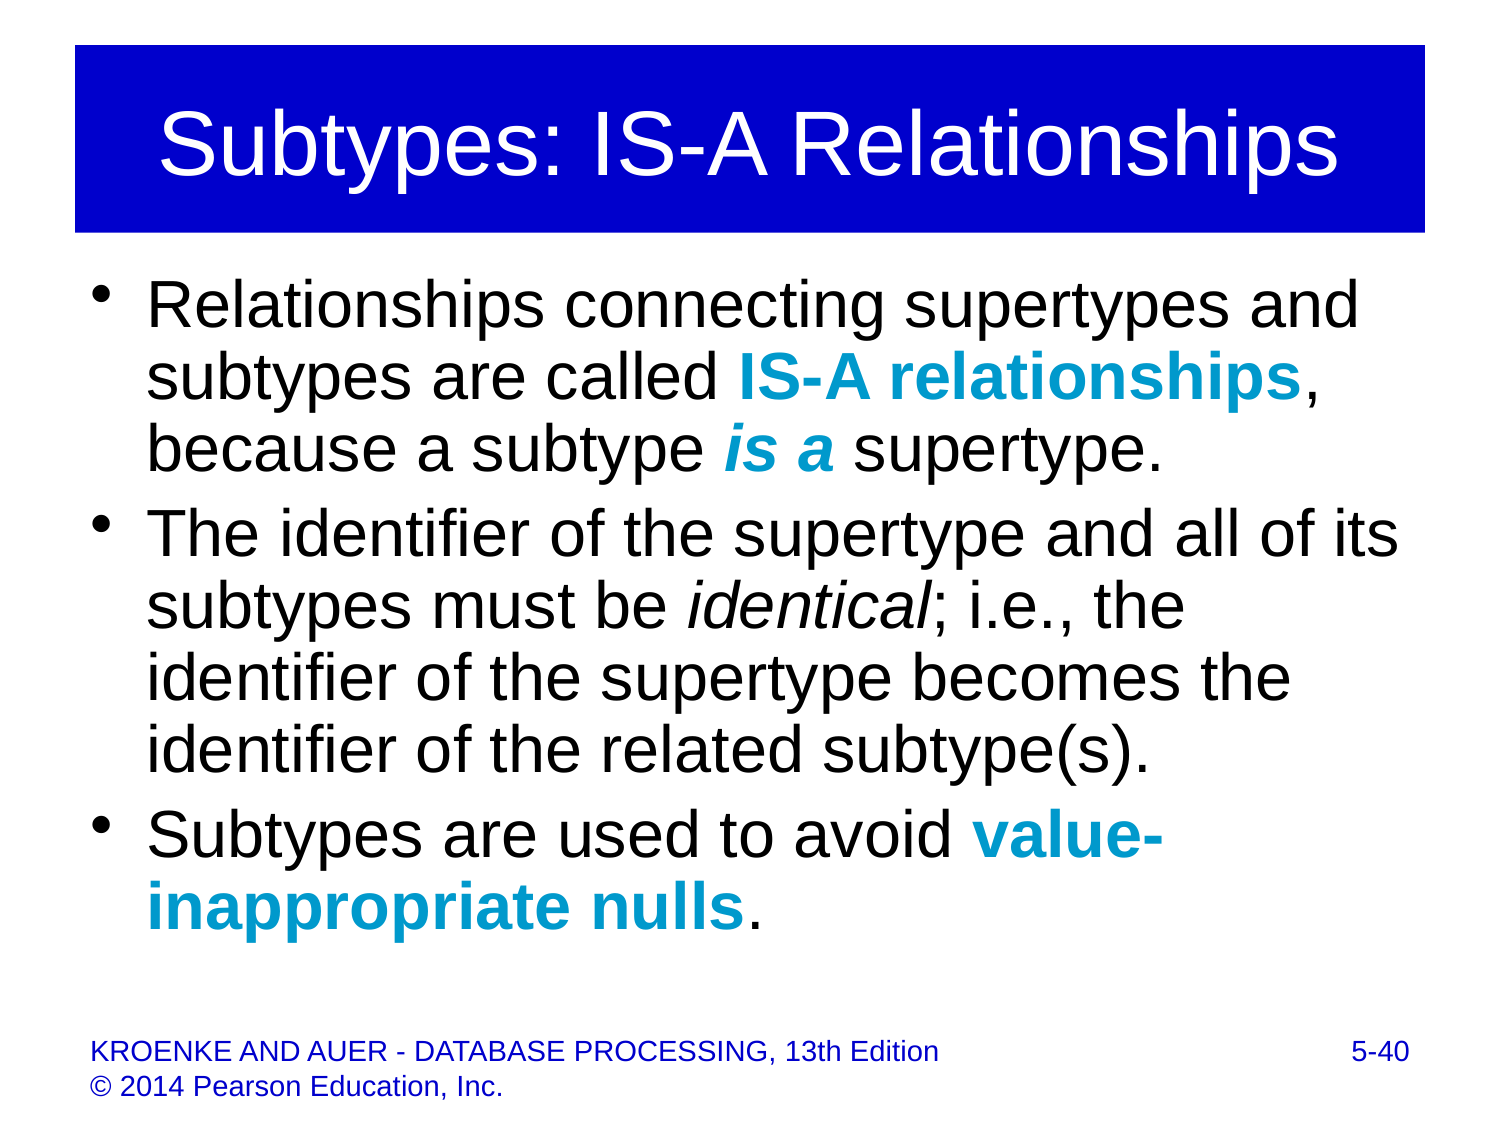

# Subtypes: IS-A Relationships
Relationships connecting supertypes and subtypes are called IS-A relationships, because a subtype is a supertype.
The identifier of the supertype and all of its subtypes must be identical; i.e., the identifier of the supertype becomes the identifier of the related subtype(s).
Subtypes are used to avoid value-inappropriate nulls.

5-40

KROENKE AND AUER - DATABASE PROCESSING, 13th Edition  © 2014 Pearson Education, Inc.